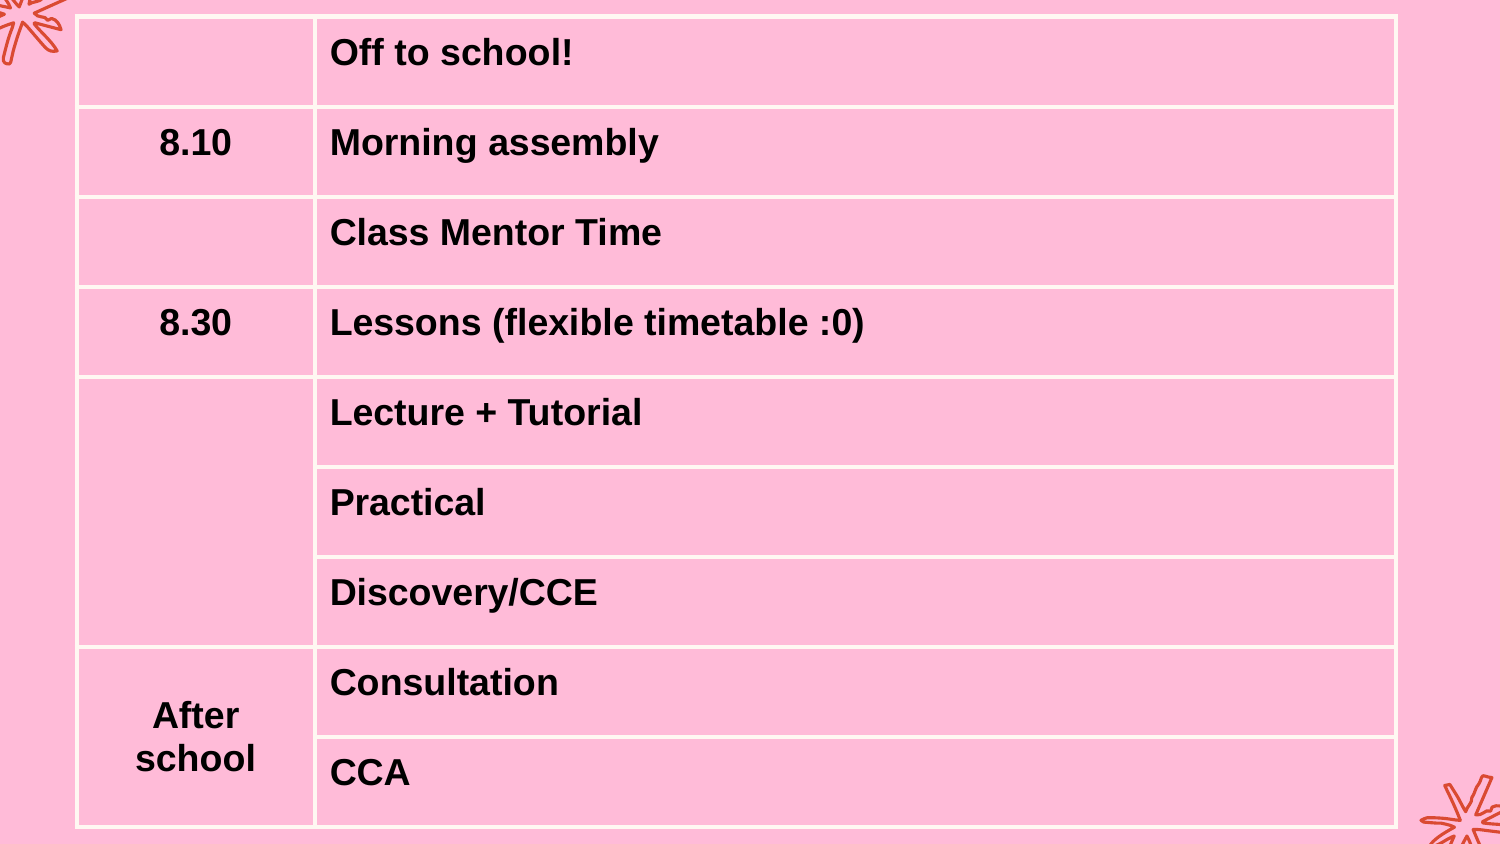

|  | Off to school! |
| --- | --- |
| 8.10 | Morning assembly |
|  | Class Mentor Time |
| 8.30 | Lessons (flexible timetable :0) |
|  | Lecture + Tutorial |
|  | Practical |
|  | Discovery/CCE |
| After school | Consultation |
|  | CCA |